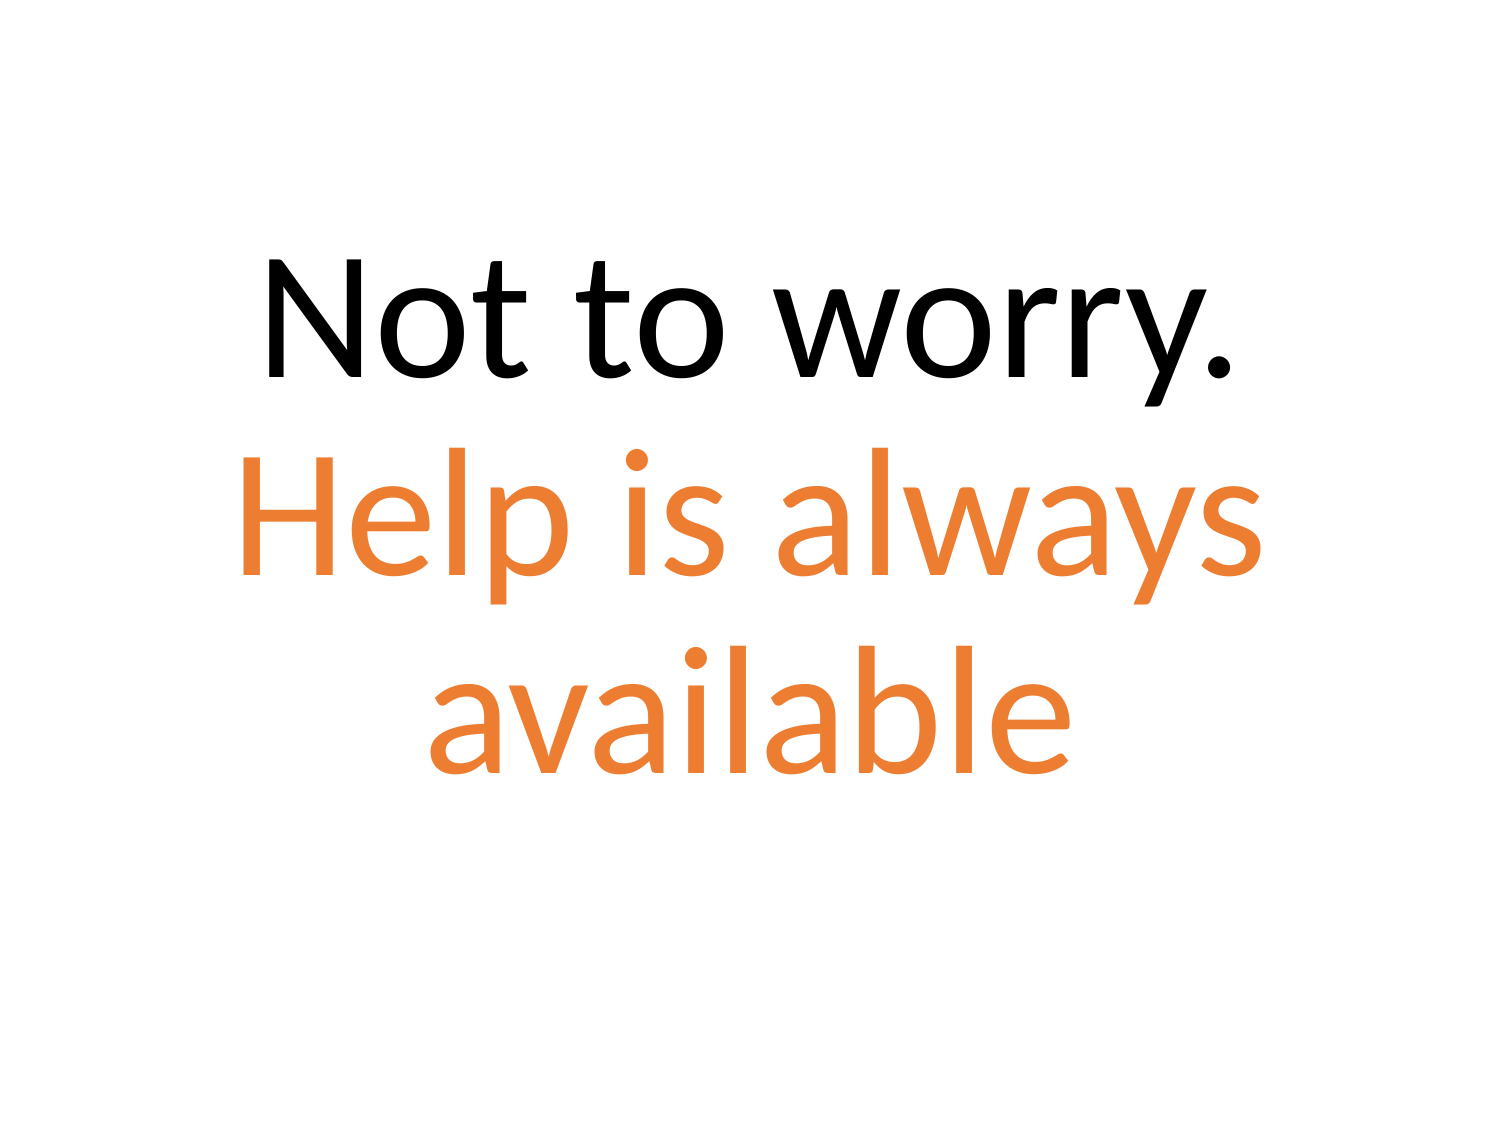

# Not to worry. Help is always available